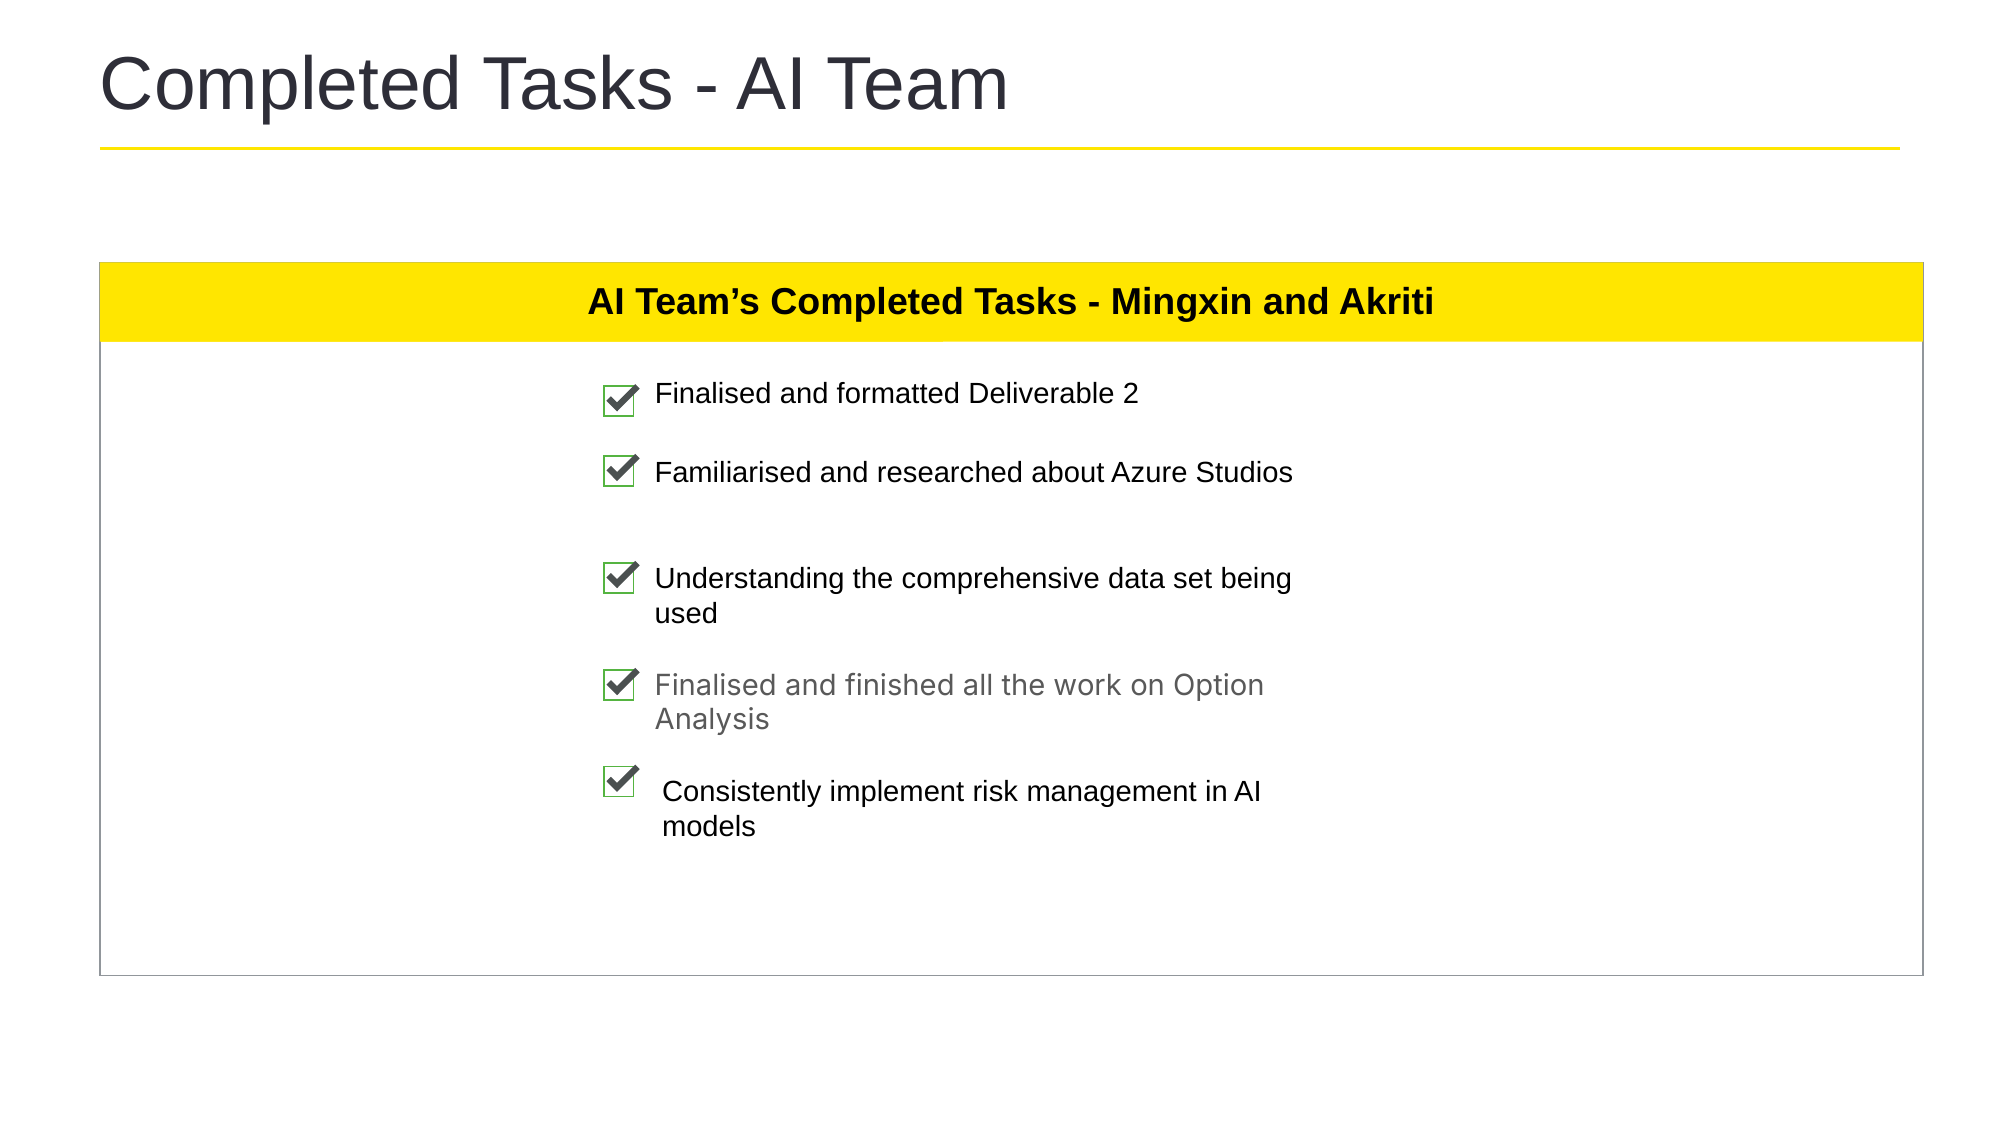

# Completed Tasks - AI Team

AI Team’s Completed Tasks - Mingxin and Akriti
Team AI Tasks
Finalised and formatted Deliverable 2

Familiarised and researched about Azure Studios

Understanding the comprehensive data set being used

Finalised and finished all the work on Option Analysis

Consistently implement risk management in AI models